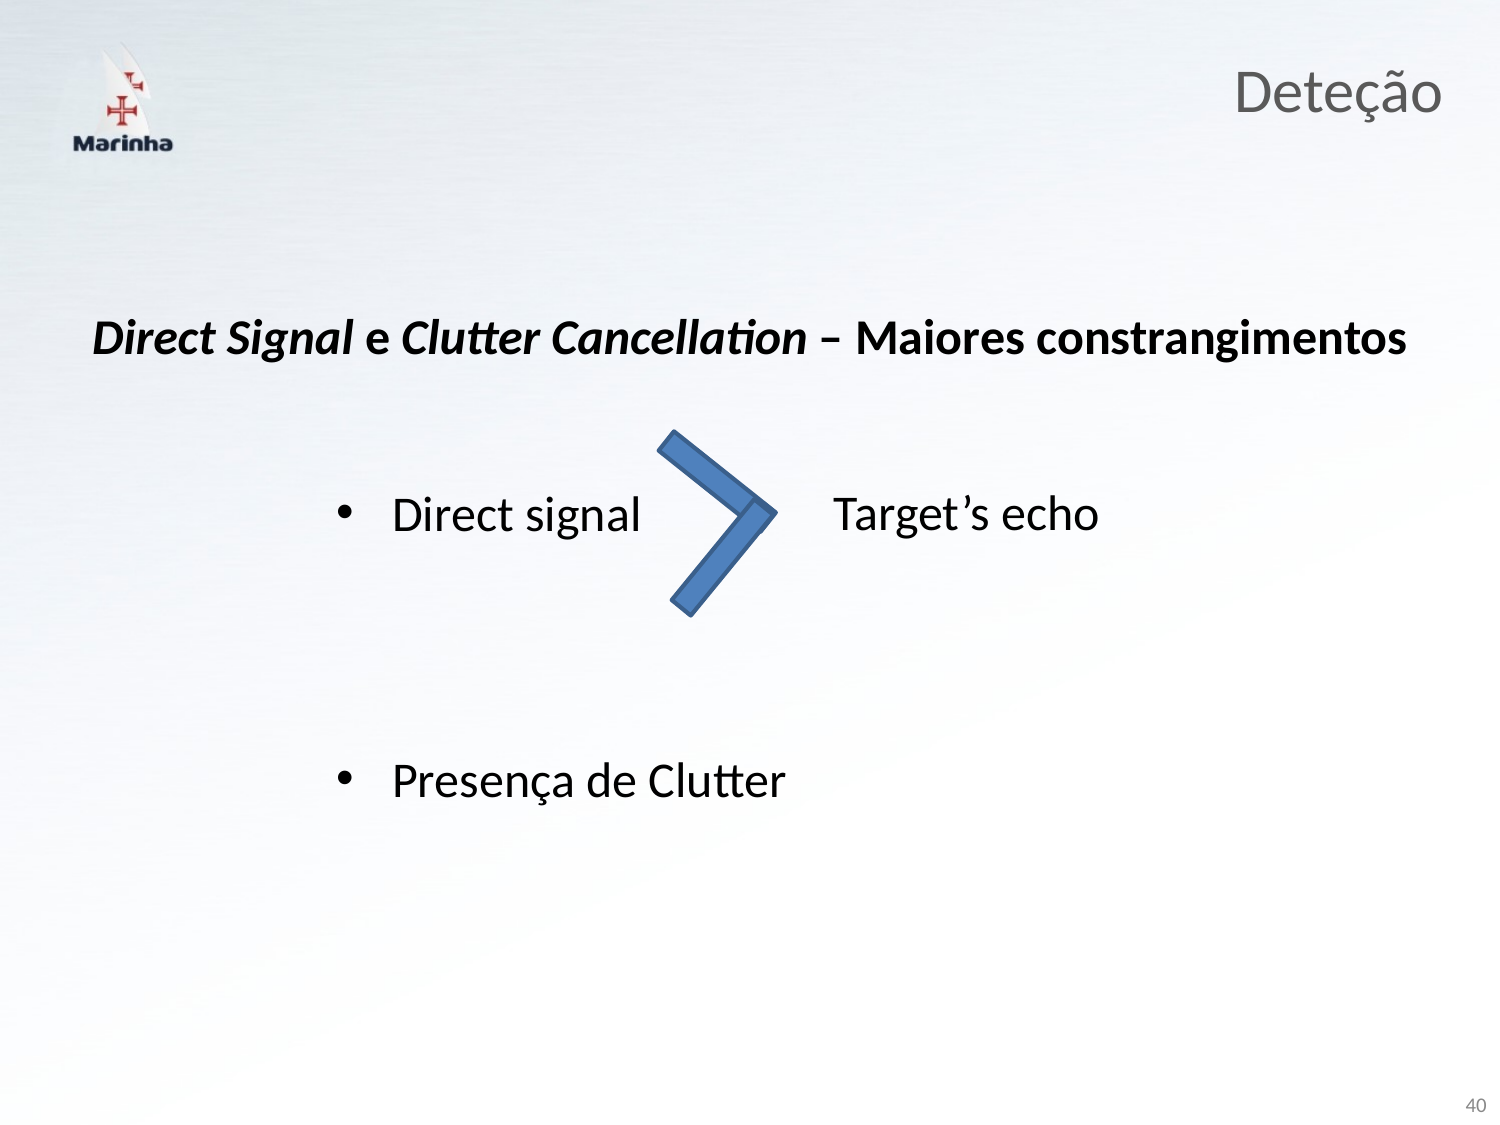

Deteção

Direct Signal e Clutter Cancellation – Maiores constrangimentos

Target’s echo
Direct signal

Presença de Clutter
40